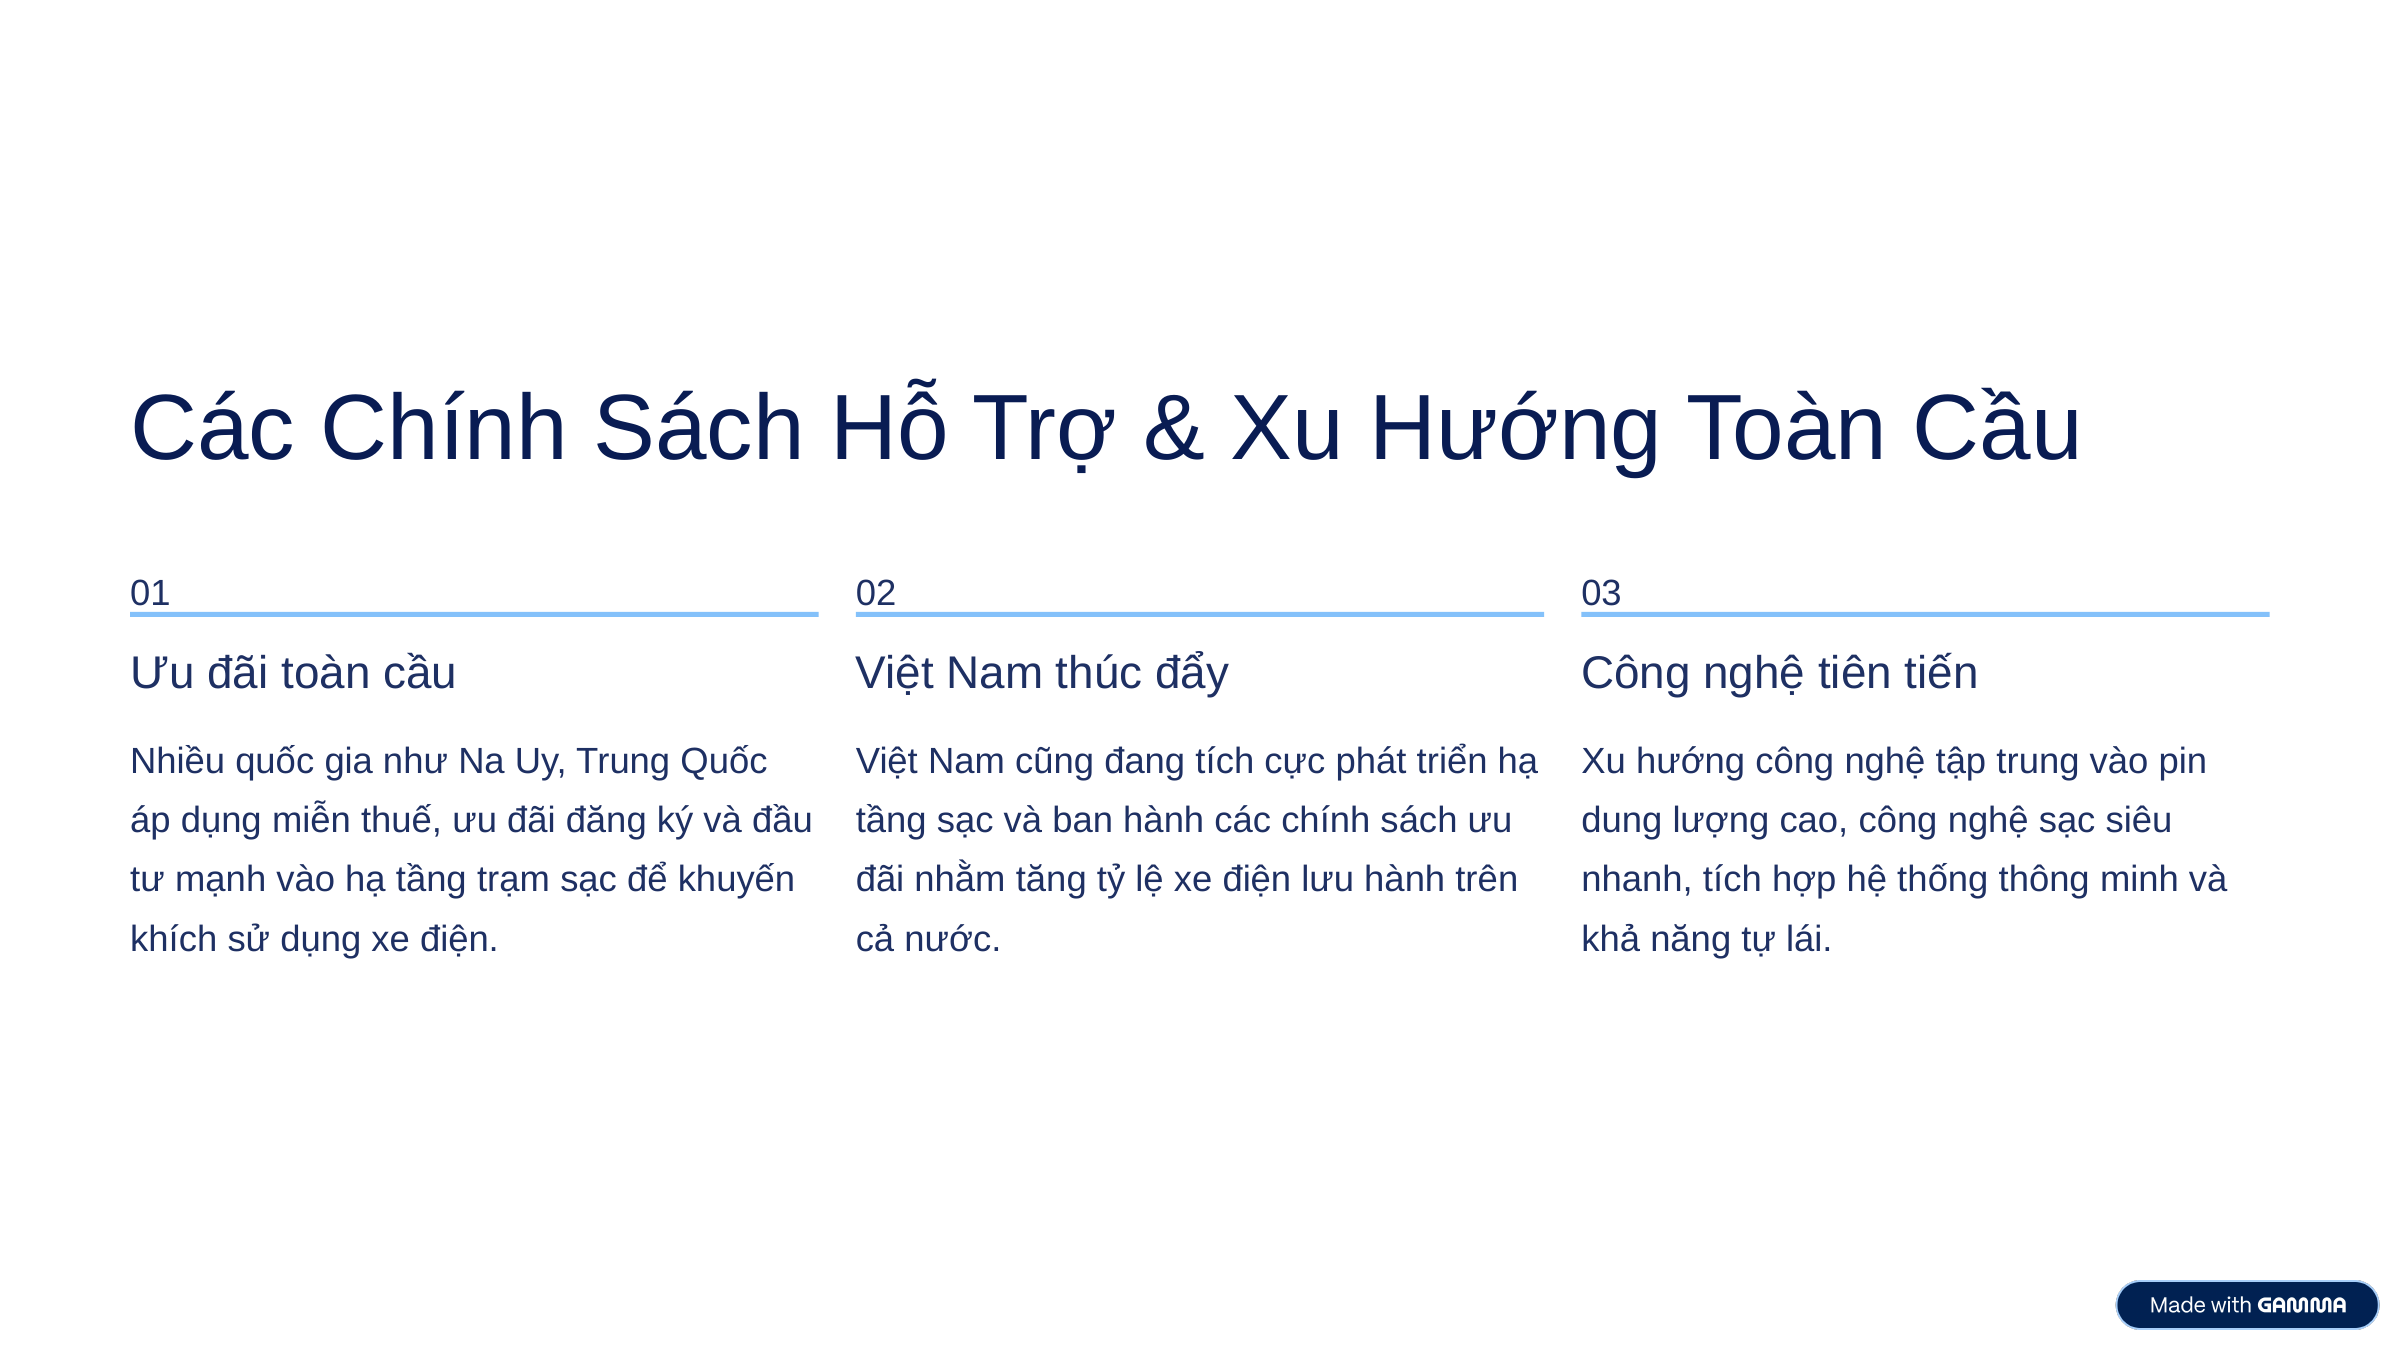

Các Chính Sách Hỗ Trợ & Xu Hướng Toàn Cầu
01
02
03

Ưu đãi toàn cầu
Việt Nam thúc đẩy
Công nghệ tiên tiến
Nhiều quốc gia như Na Uy, Trung Quốc áp dụng miễn thuế, ưu đãi đăng ký và đầu tư mạnh vào hạ tầng trạm sạc để khuyến khích sử dụng xe điện.
Việt Nam cũng đang tích cực phát triển hạ tầng sạc và ban hành các chính sách ưu đãi nhằm tăng tỷ lệ xe điện lưu hành trên cả nước.
Xu hướng công nghệ tập trung vào pin dung lượng cao, công nghệ sạc siêu nhanh, tích hợp hệ thống thông minh và khả năng tự lái.